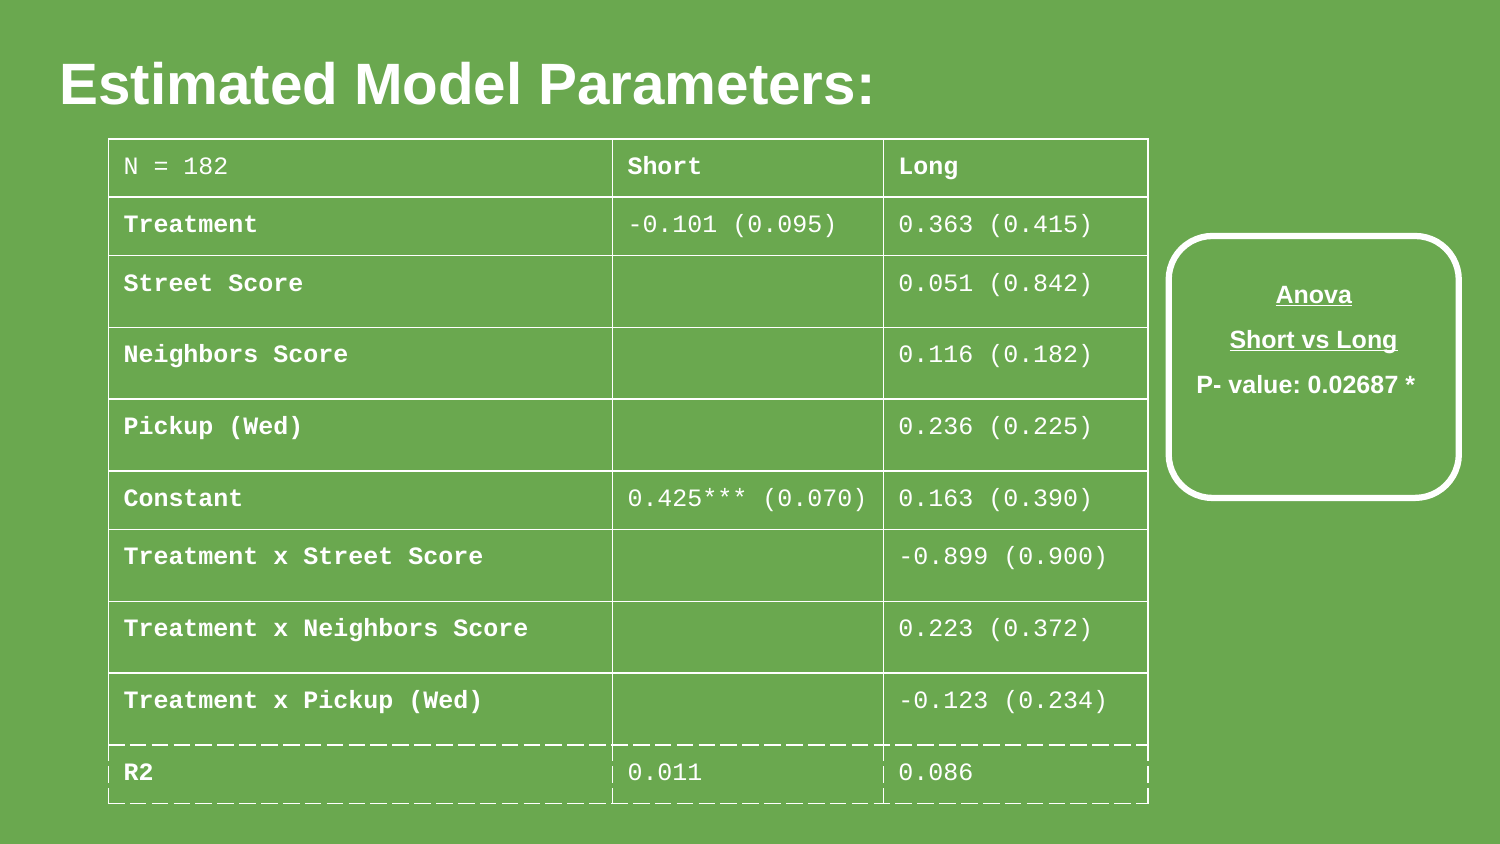

Estimated Model Parameters:
| N = 182 | Short | Long |
| --- | --- | --- |
| Treatment | -0.101 (0.095) | 0.363 (0.415) |
| Street Score |  | 0.051 (0.842) |
| Neighbors Score |  | 0.116 (0.182) |
| Pickup (Wed) |  | 0.236 (0.225) |
| Constant | 0.425\*\*\* (0.070) | 0.163 (0.390) |
| Treatment x Street Score |  | -0.899 (0.900) |
| Treatment x Neighbors Score |  | 0.223 (0.372) |
| Treatment x Pickup (Wed) |  | -0.123 (0.234) |
| R2 | 0.011 | 0.086 |
Anova
Short vs Long
P- value: 0.02687 *